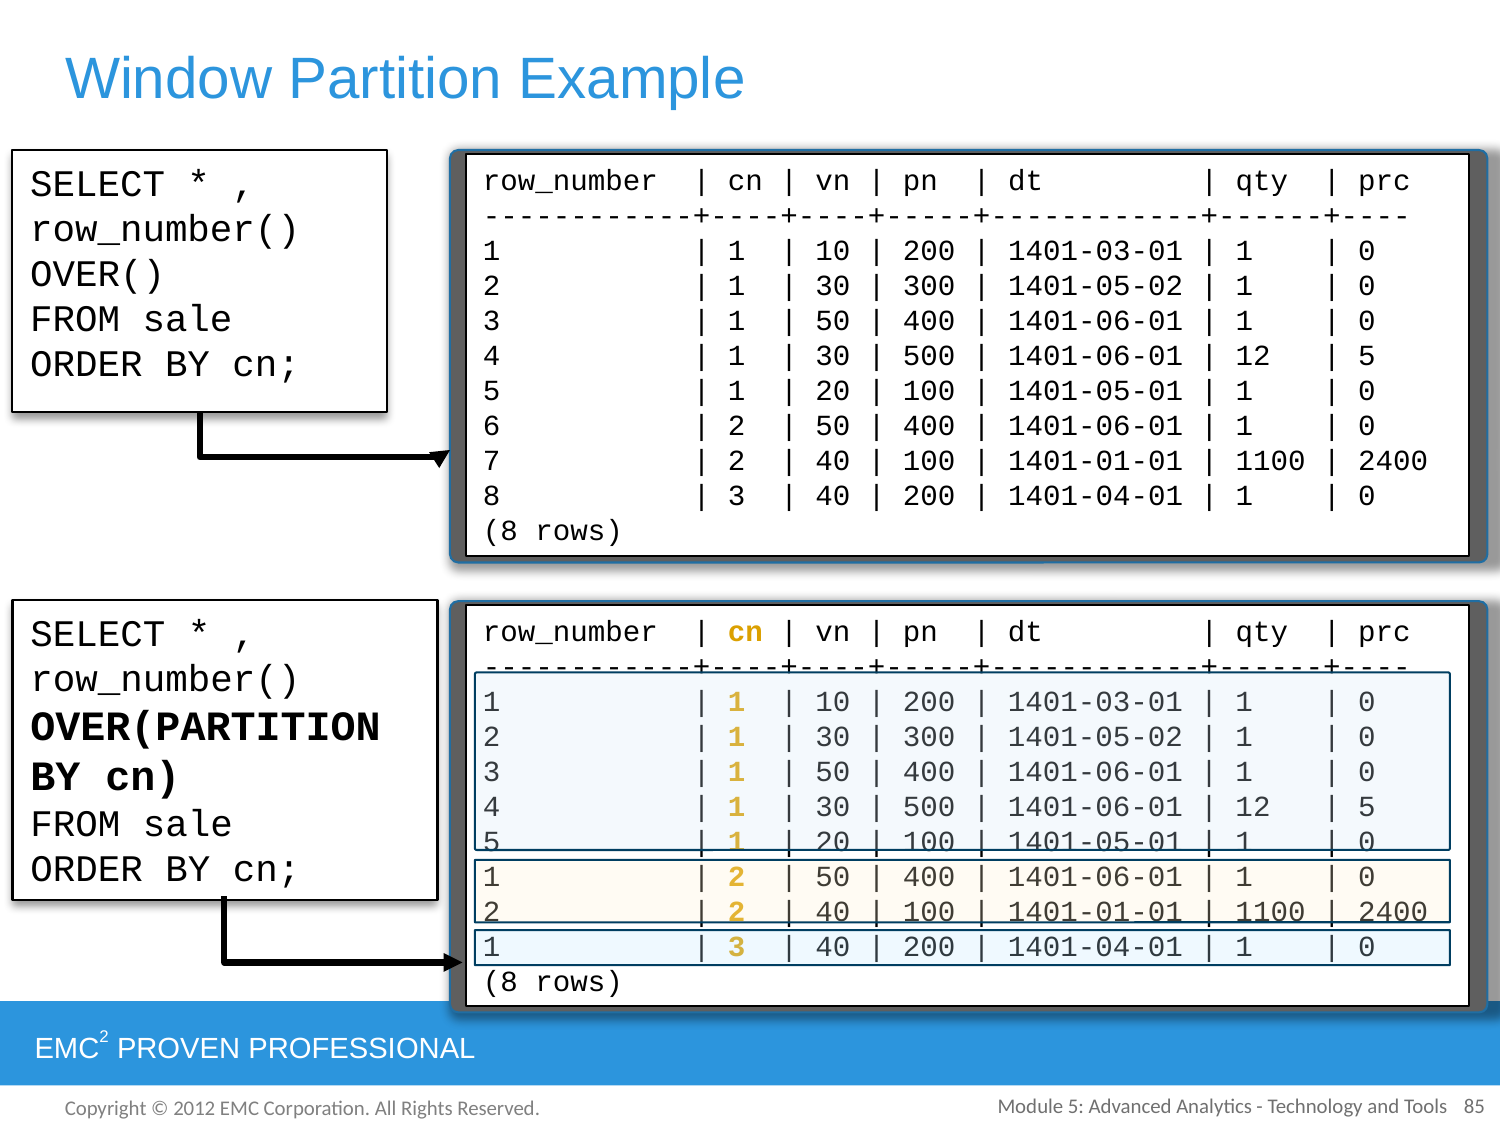

# Window Partition Example

SELECT * ,
row_number()
OVER()
FROM sale
ORDER BY cn;

row_number  | cn | vn | pn  | dt         | qty  | prc
------------+----+----+-----+------------+------+----
1           | 1  | 10 | 200 | 1401-03-01 | 1    | 0
2           | 1  | 30 | 300 | 1401-05-02 | 1    | 0
3           | 1  | 50 | 400 | 1401-06-01 | 1    | 0
4           | 1  | 30 | 500 | 1401-06-01 | 12   | 5
5           | 1  | 20 | 100 | 1401-05-01 | 1    | 0
6           | 2  | 50 | 400 | 1401-06-01 | 1    | 0
7           | 2  | 40 | 100 | 1401-01-01 | 1100 | 2400
8           | 3  | 40 | 200 | 1401-04-01 | 1    | 0
(8 rows)

SELECT * ,
row_number()
OVER(PARTITION BY cn)
FROM sale
ORDER BY cn;

row_number  | cn | vn | pn  | dt         | qty  | prc
------------+----+----+-----+------------+------+----
1           | 1  | 10 | 200 | 1401-03-01 | 1    | 0
2           | 1  | 30 | 300 | 1401-05-02 | 1    | 0
3           | 1  | 50 | 400 | 1401-06-01 | 1    | 0
4           | 1  | 30 | 500 | 1401-06-01 | 12   | 5
5           | 1  | 20 | 100 | 1401-05-01 | 1    | 0
1           | 2  | 50 | 400 | 1401-06-01 | 1    | 0
2           | 2  | 40 | 100 | 1401-01-01 | 1100 | 2400
1           | 3  | 40 | 200 | 1401-04-01 | 1    | 0
(8 rows)

Module 5: Advanced Analytics - Technology and Tools
85